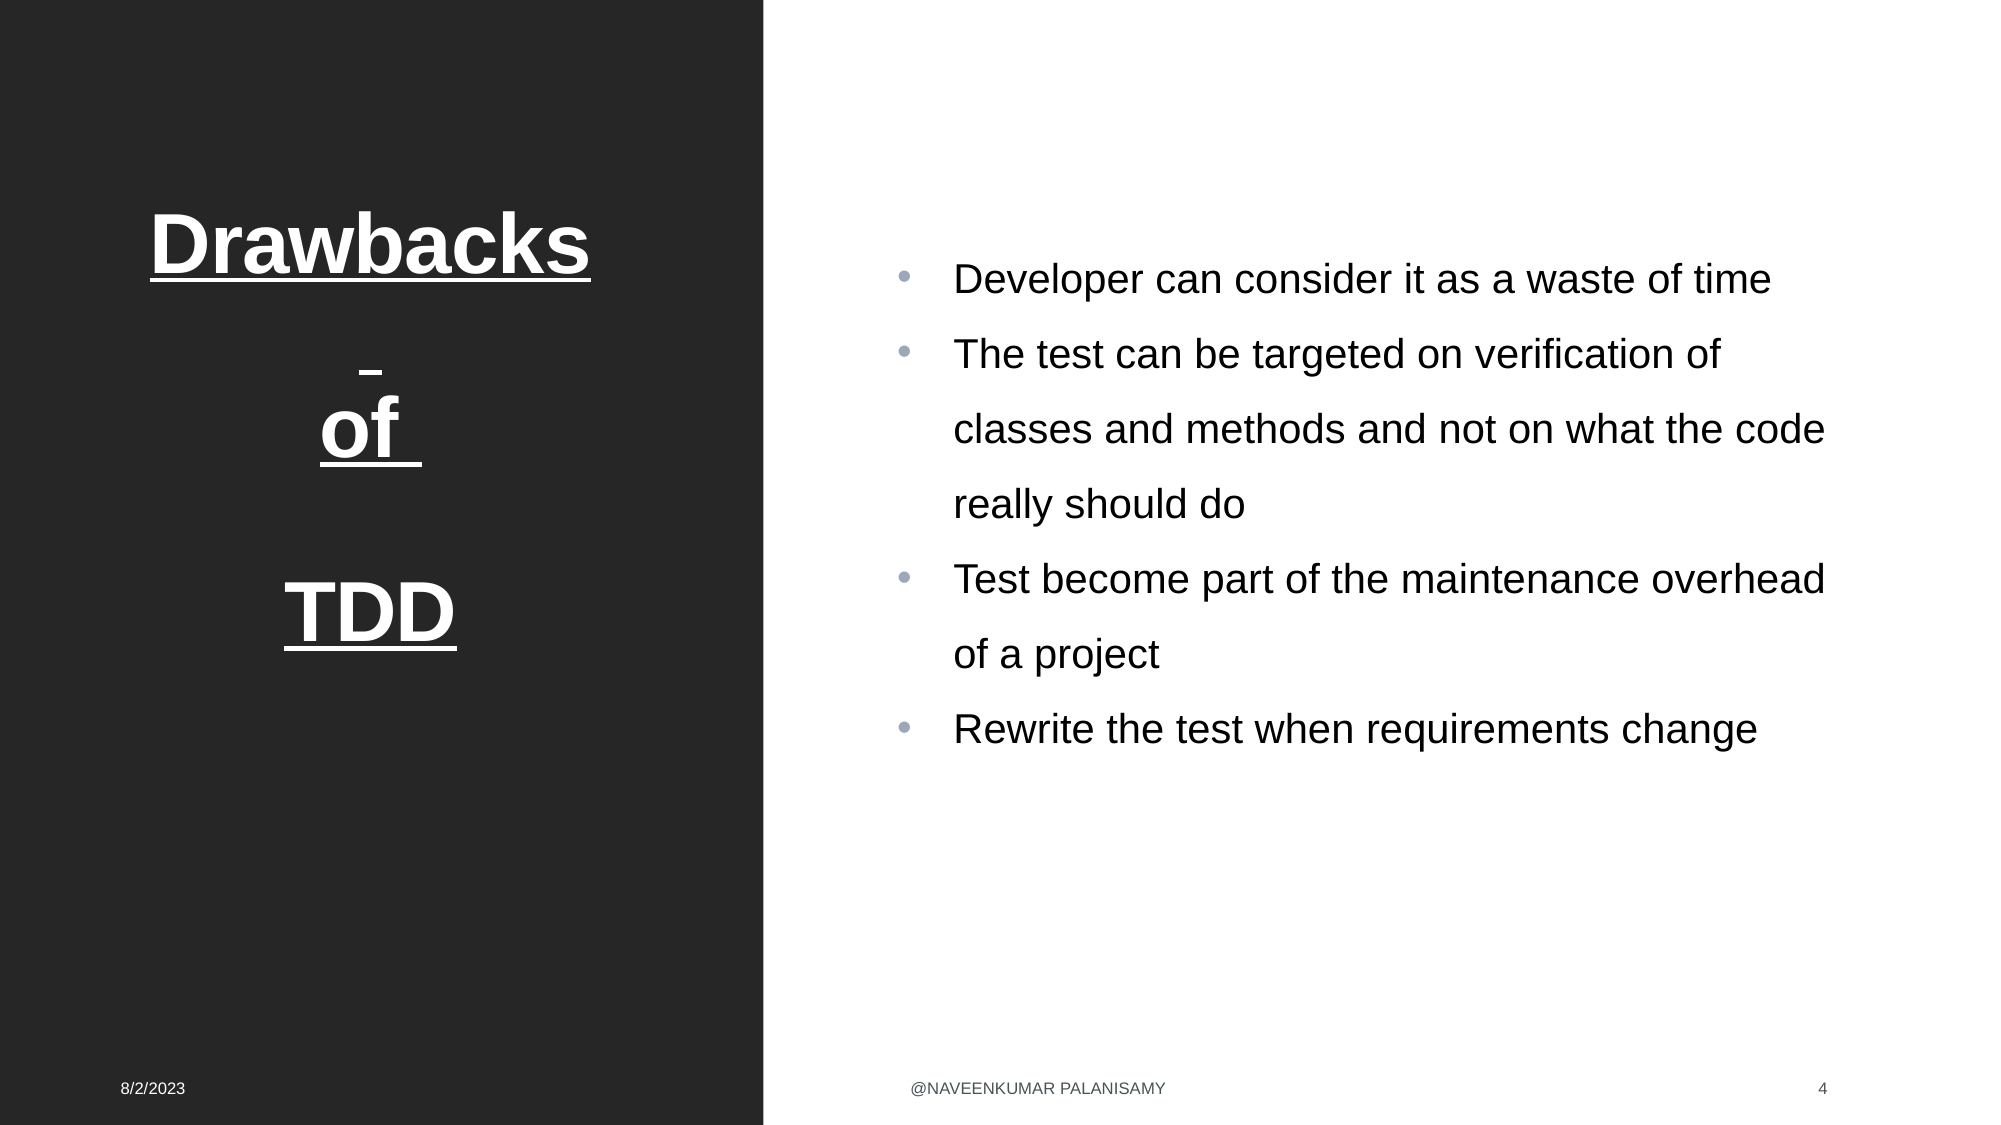

# Drawbacks of TDD
Developer can consider it as a waste of time
The test can be targeted on verification of classes and methods and not on what the code really should do
Test become part of the maintenance overhead of a project
Rewrite the test when requirements change

8/2/2023
@NAVEENKUMAR PALANISAMY
4